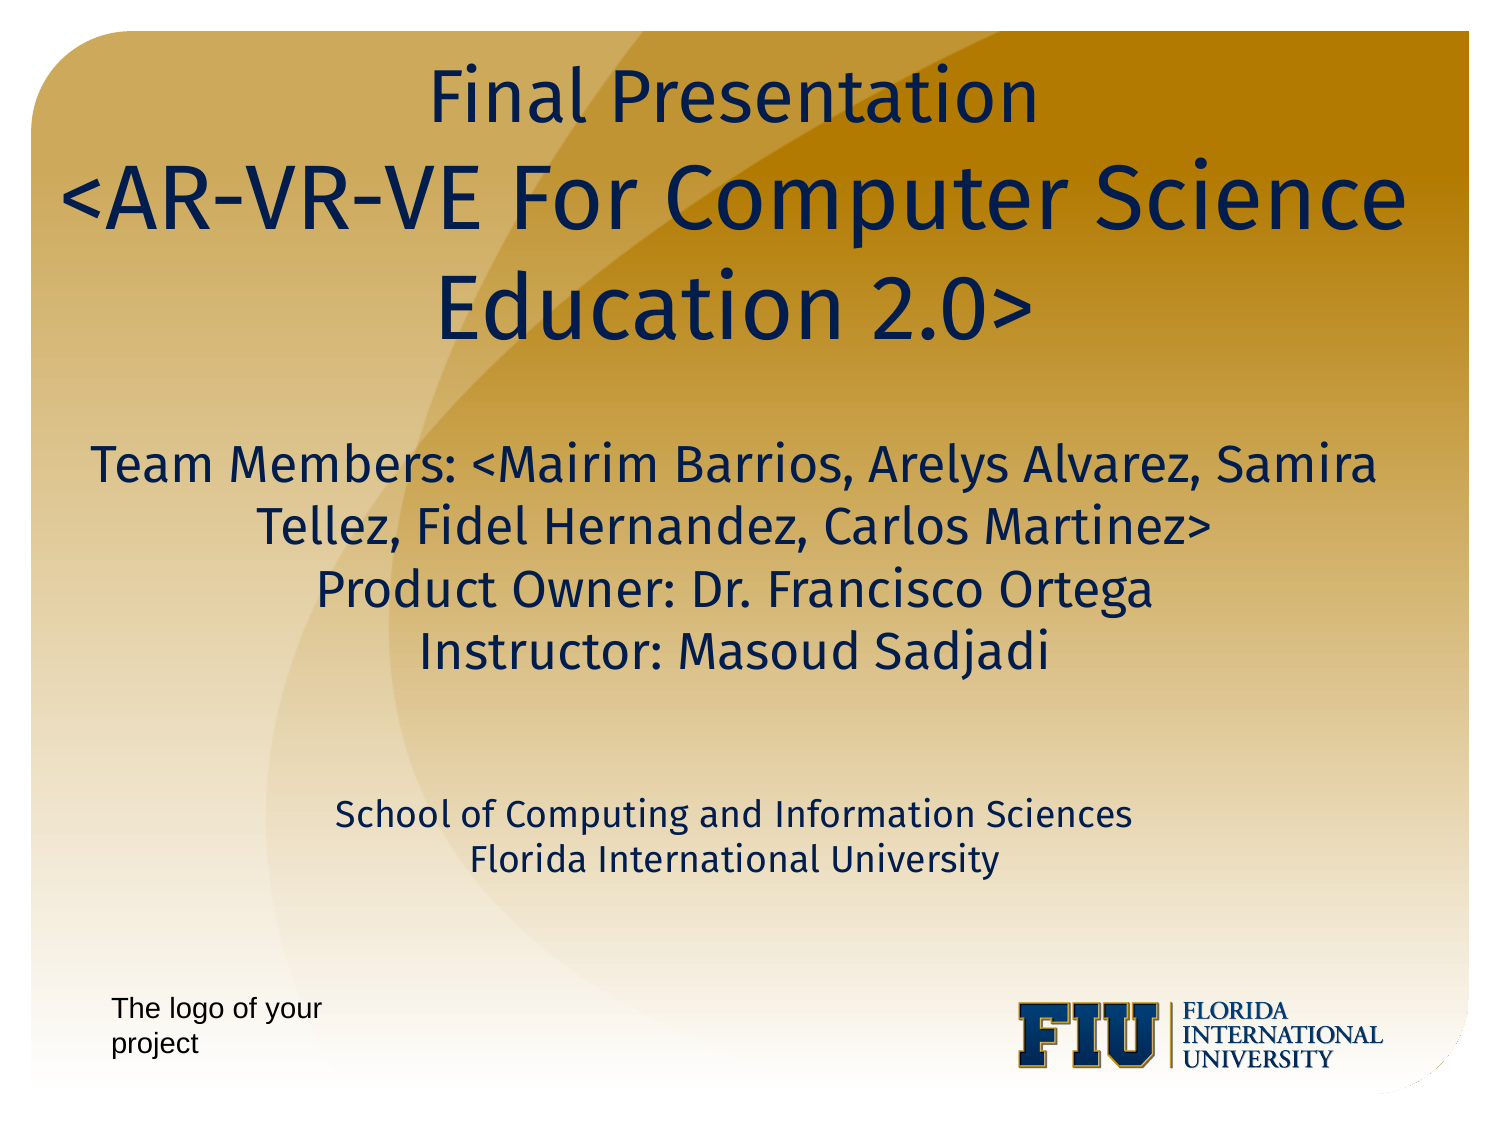

Final Presentation

# <AR-VR-VE For Computer Science Education 2.0>

Team Members: <Mairim Barrios, Arelys Alvarez, Samira Tellez, Fidel Hernandez, Carlos Martinez>
Product Owner: Dr. Francisco Ortega
Instructor: Masoud Sadjadi
School of Computing and Information Sciences
Florida International University

The logo of your project